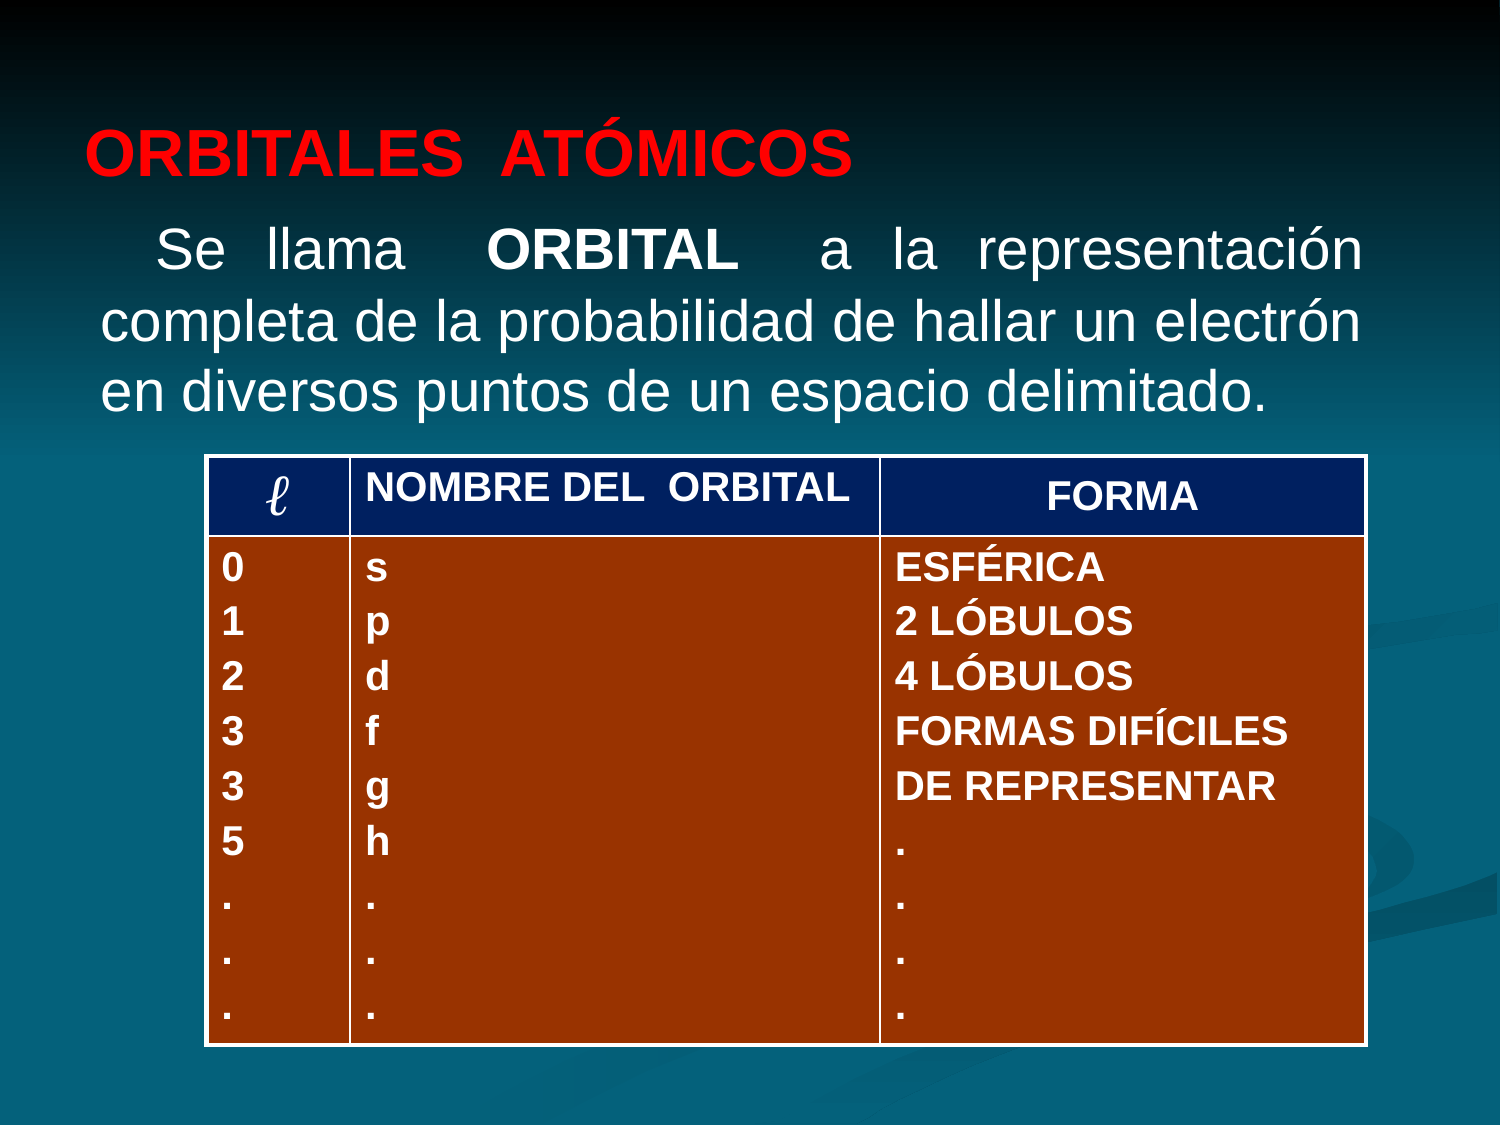

ORBITALES  ATÓMICOS
   Se llama  ORBITAL  a la representación completa de la probabilidad de hallar un electrón en diversos puntos de un espacio delimitado.
| ℓ | NOMBRE DEL ORBITAL | FORMA |
| --- | --- | --- |
| 0 1 2 3 3 5 . . . | s p d f g h . . . | ESFÉRICA 2 LÓBULOS 4 LÓBULOS FORMAS DIFÍCILES DE REPRESENTAR . . . . |